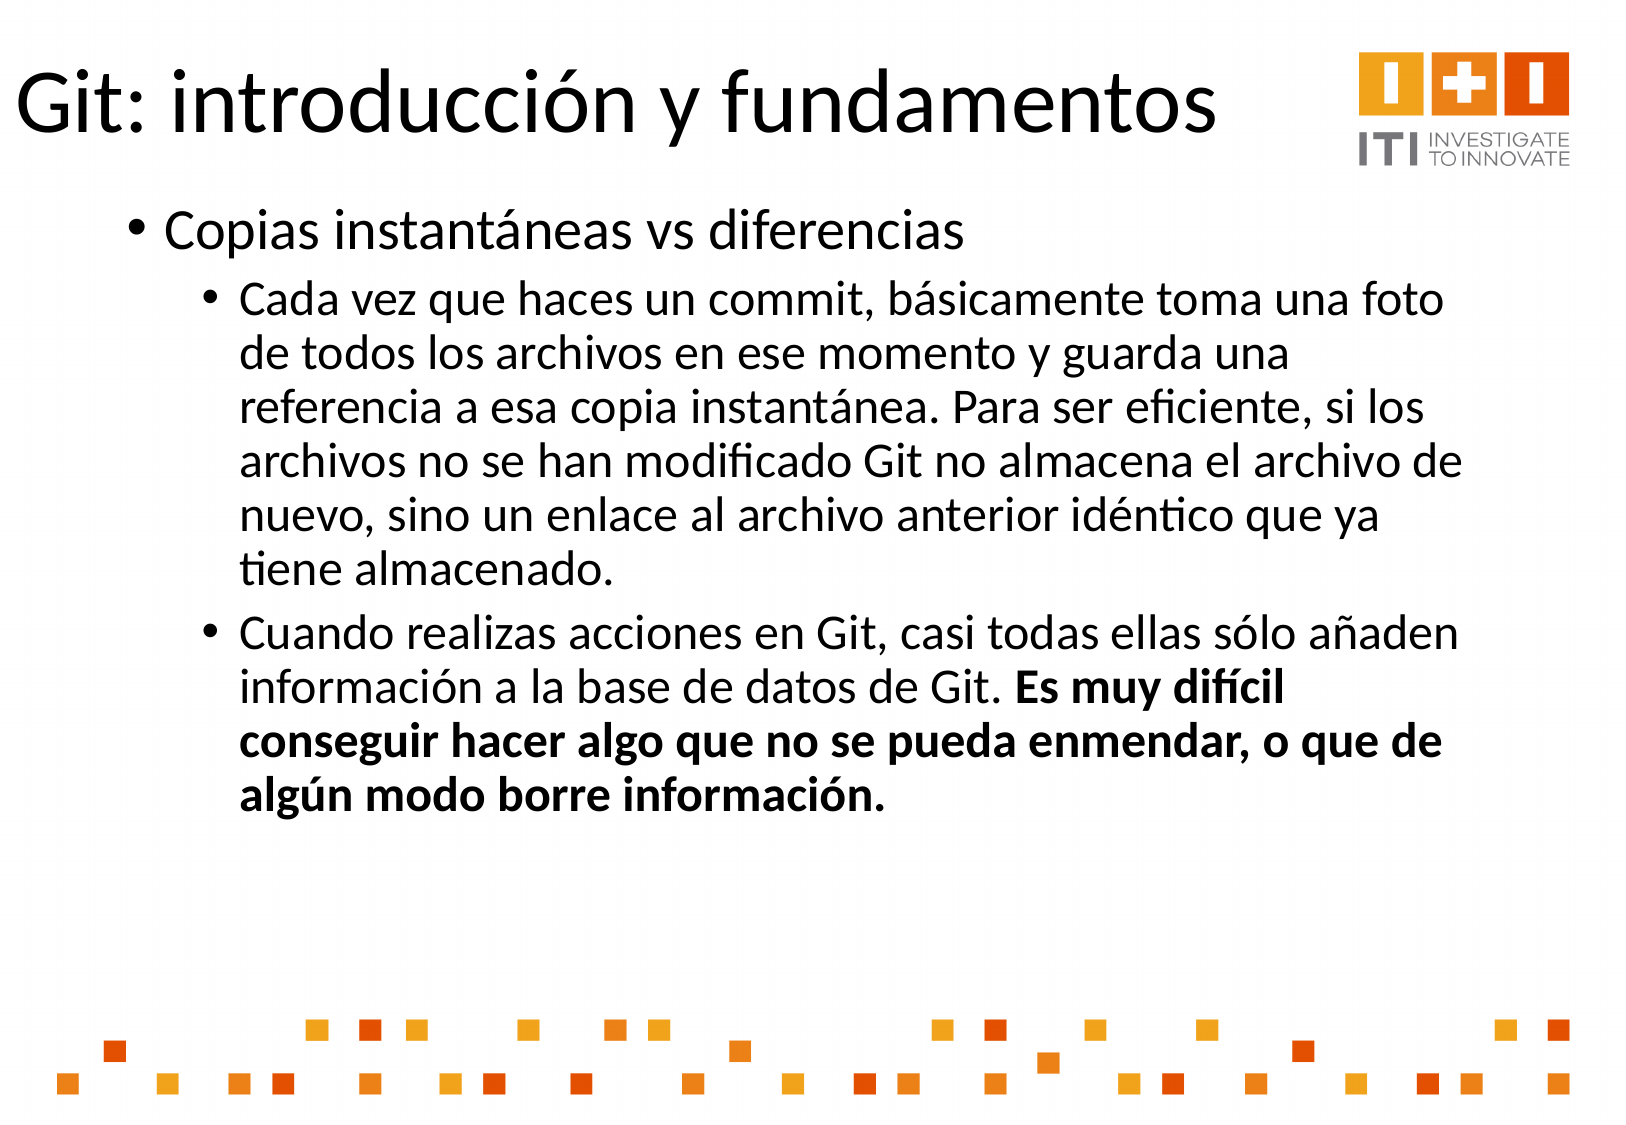

# Git: introducción y fundamentos
Copias instantáneas vs diferencias
Cada vez que haces un commit, básicamente toma una foto de todos los archivos en ese momento y guarda una referencia a esa copia instantánea. Para ser eficiente, si los archivos no se han modificado Git no almacena el archivo de nuevo, sino un enlace al archivo anterior idéntico que ya tiene almacenado.
Cuando realizas acciones en Git, casi todas ellas sólo añaden información a la base de datos de Git. Es muy difícil conseguir hacer algo que no se pueda enmendar, o que de algún modo borre información.